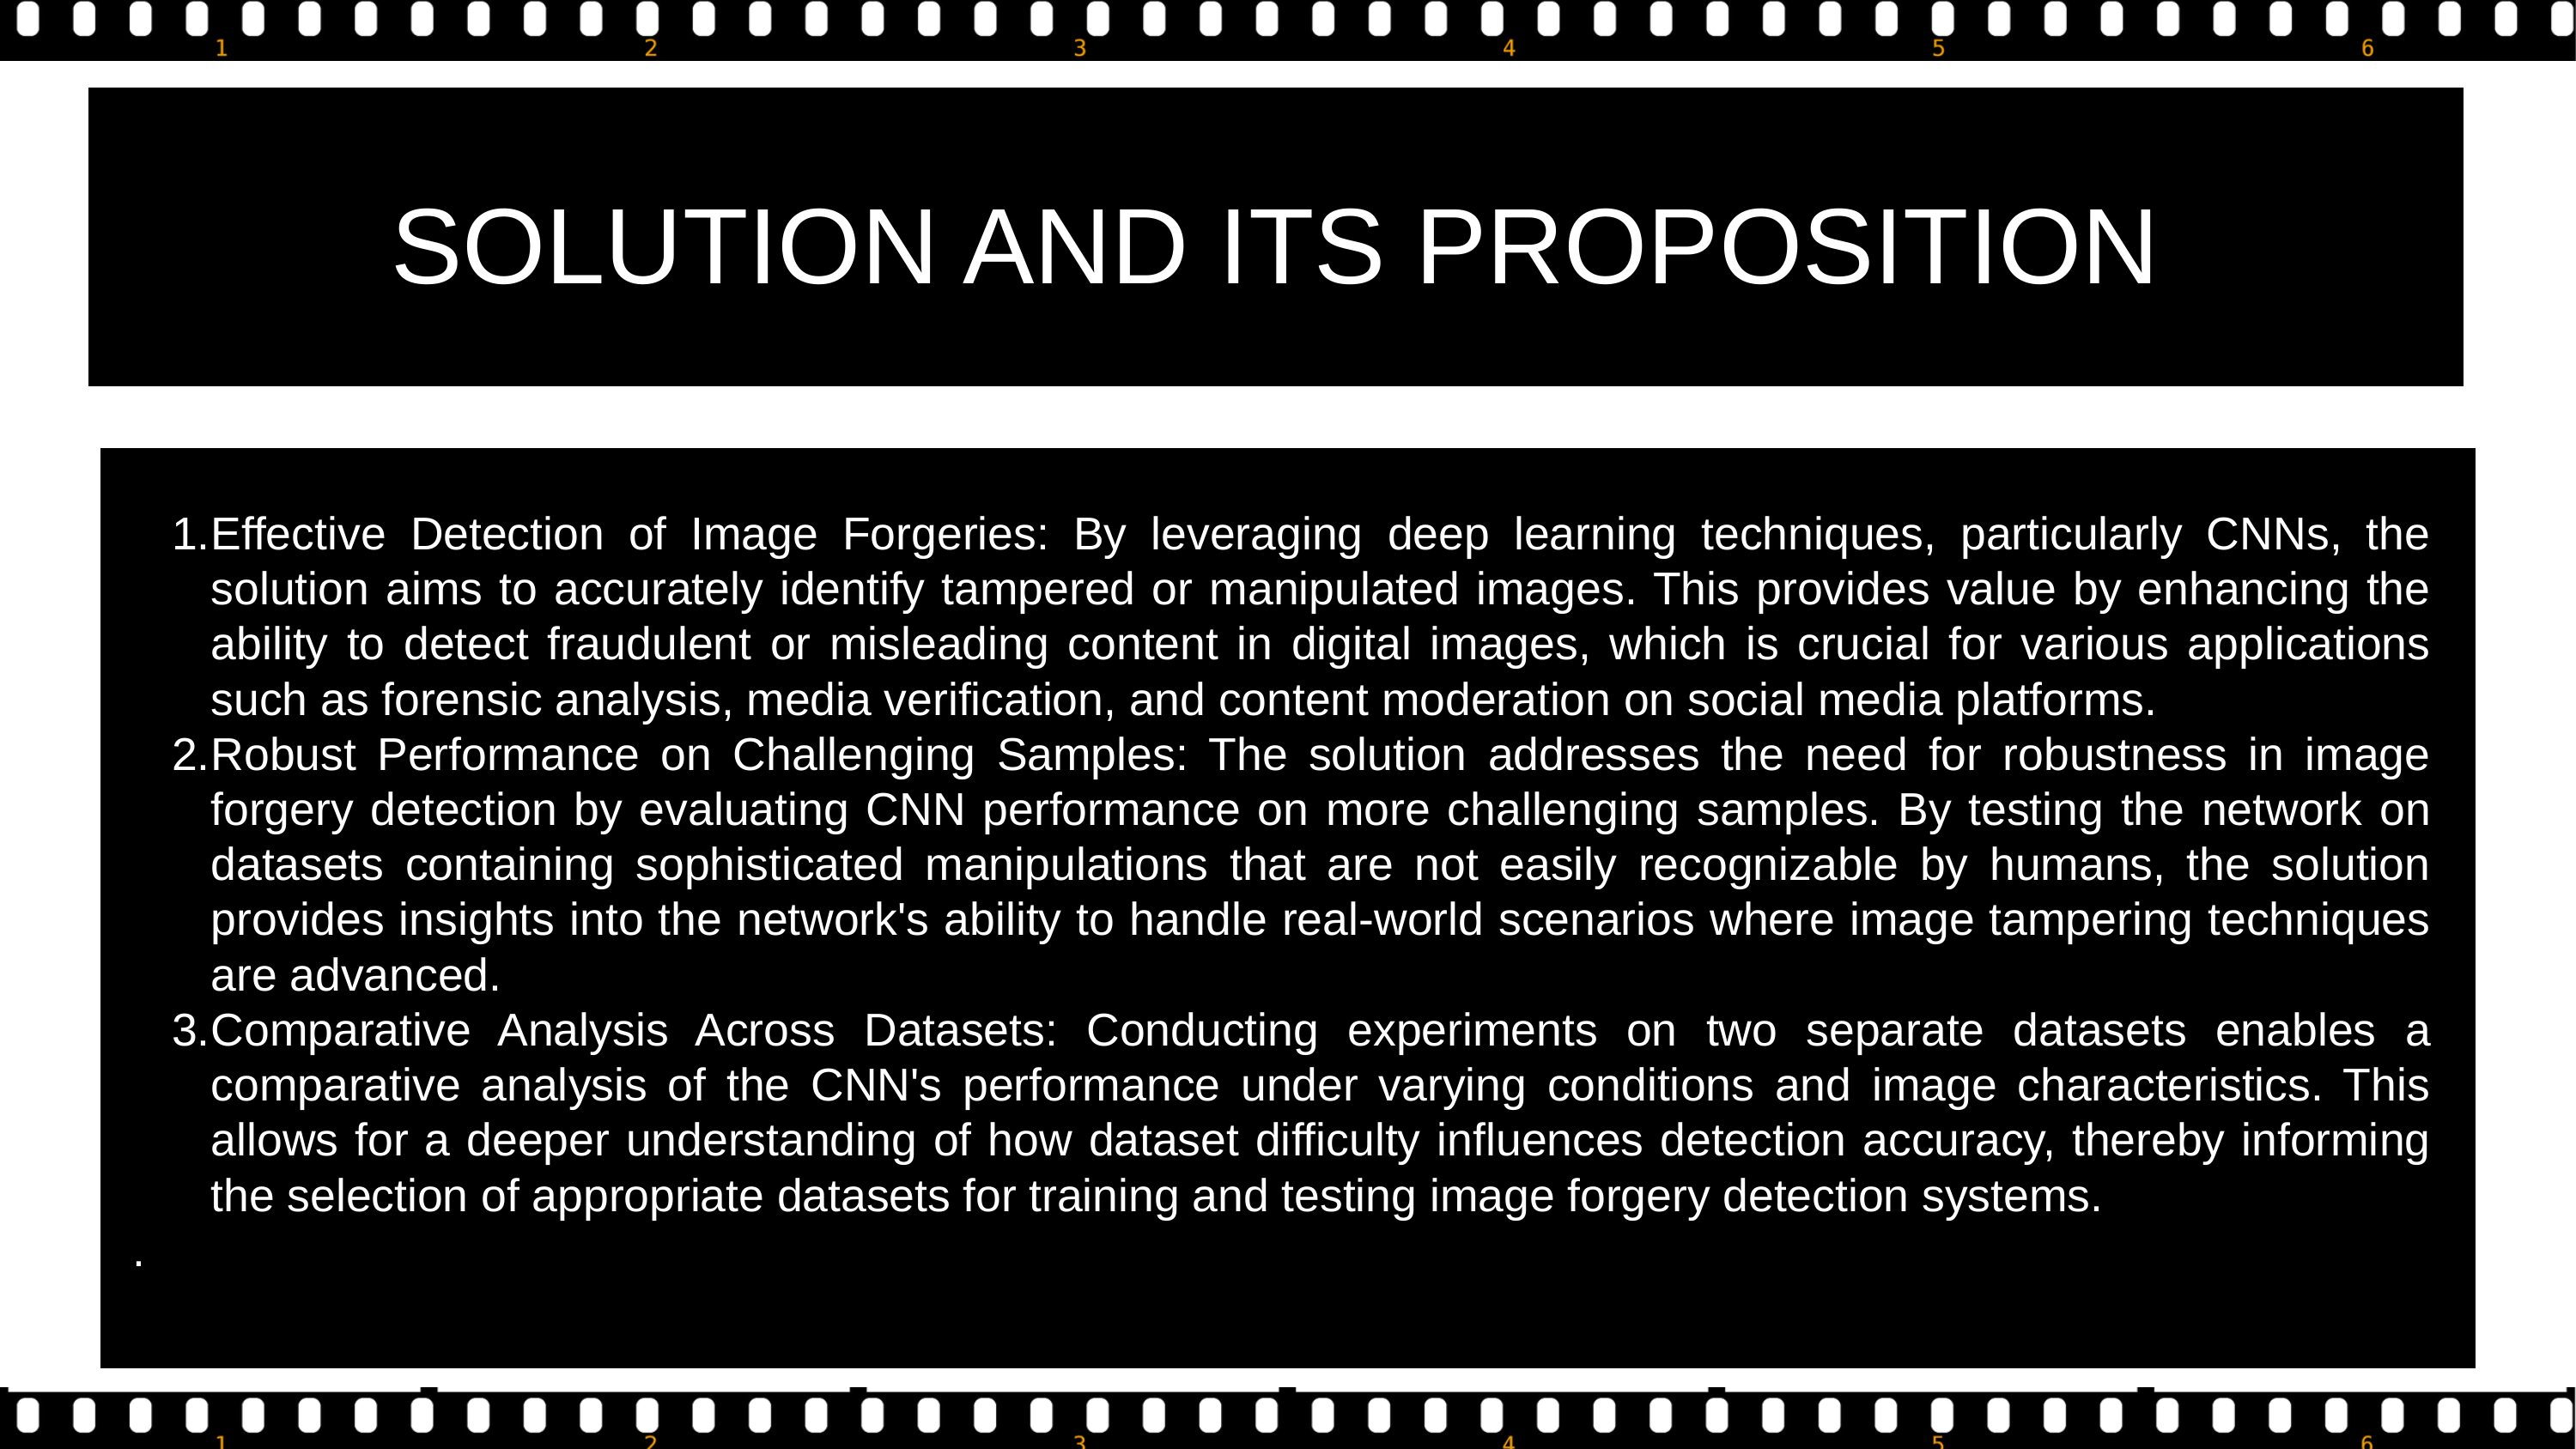

SOLUTION AND ITS PROPOSITION

Effective Detection of Image Forgeries: By leveraging deep learning techniques, particularly CNNs, the solution aims to accurately identify tampered or manipulated images. This provides value by enhancing the ability to detect fraudulent or misleading content in digital images, which is crucial for various applications such as forensic analysis, media verification, and content moderation on social media platforms.
Robust Performance on Challenging Samples: The solution addresses the need for robustness in image forgery detection by evaluating CNN performance on more challenging samples. By testing the network on datasets containing sophisticated manipulations that are not easily recognizable by humans, the solution provides insights into the network's ability to handle real-world scenarios where image tampering techniques are advanced.
Comparative Analysis Across Datasets: Conducting experiments on two separate datasets enables a comparative analysis of the CNN's performance under varying conditions and image characteristics. This allows for a deeper understanding of how dataset difficulty influences detection accuracy, thereby informing the selection of appropriate datasets for training and testing image forgery detection systems.
.